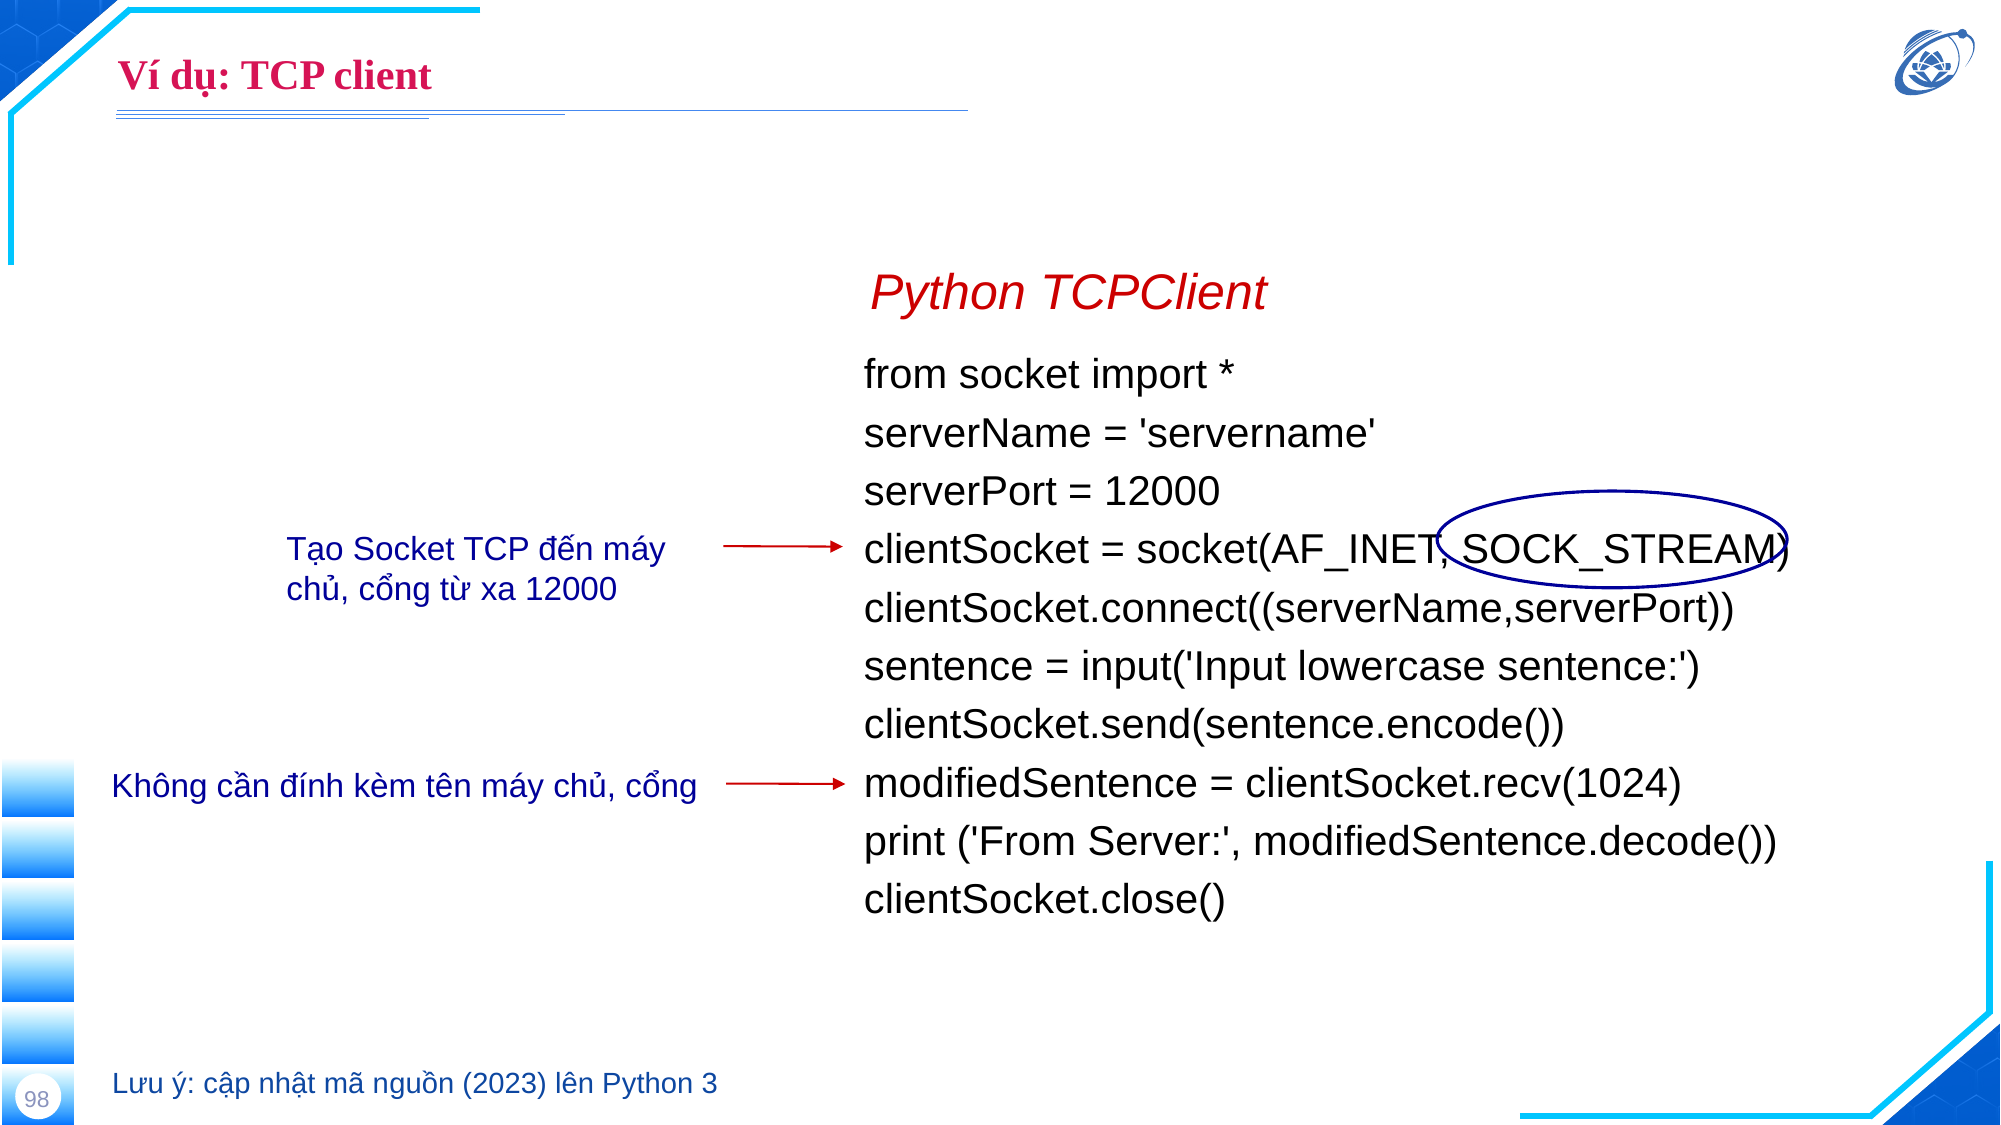

# Ví dụ: TCP client
Python TCPClient
from socket import *
serverName = 'servername'
serverPort = 12000
clientSocket = socket(AF_INET, SOCK_STREAM)
clientSocket.connect((serverName,serverPort))
sentence = input('Input lowercase sentence:')
clientSocket.send(sentence.encode())
modifiedSentence = clientSocket.recv(1024)
print ('From Server:', modifiedSentence.decode())
clientSocket.close()

Tạo Socket TCP đến máy chủ, cổng từ xa 12000
Không cần đính kèm tên máy chủ, cổng
Lưu ý: cập nhật mã nguồn (2023) lên Python 3
98